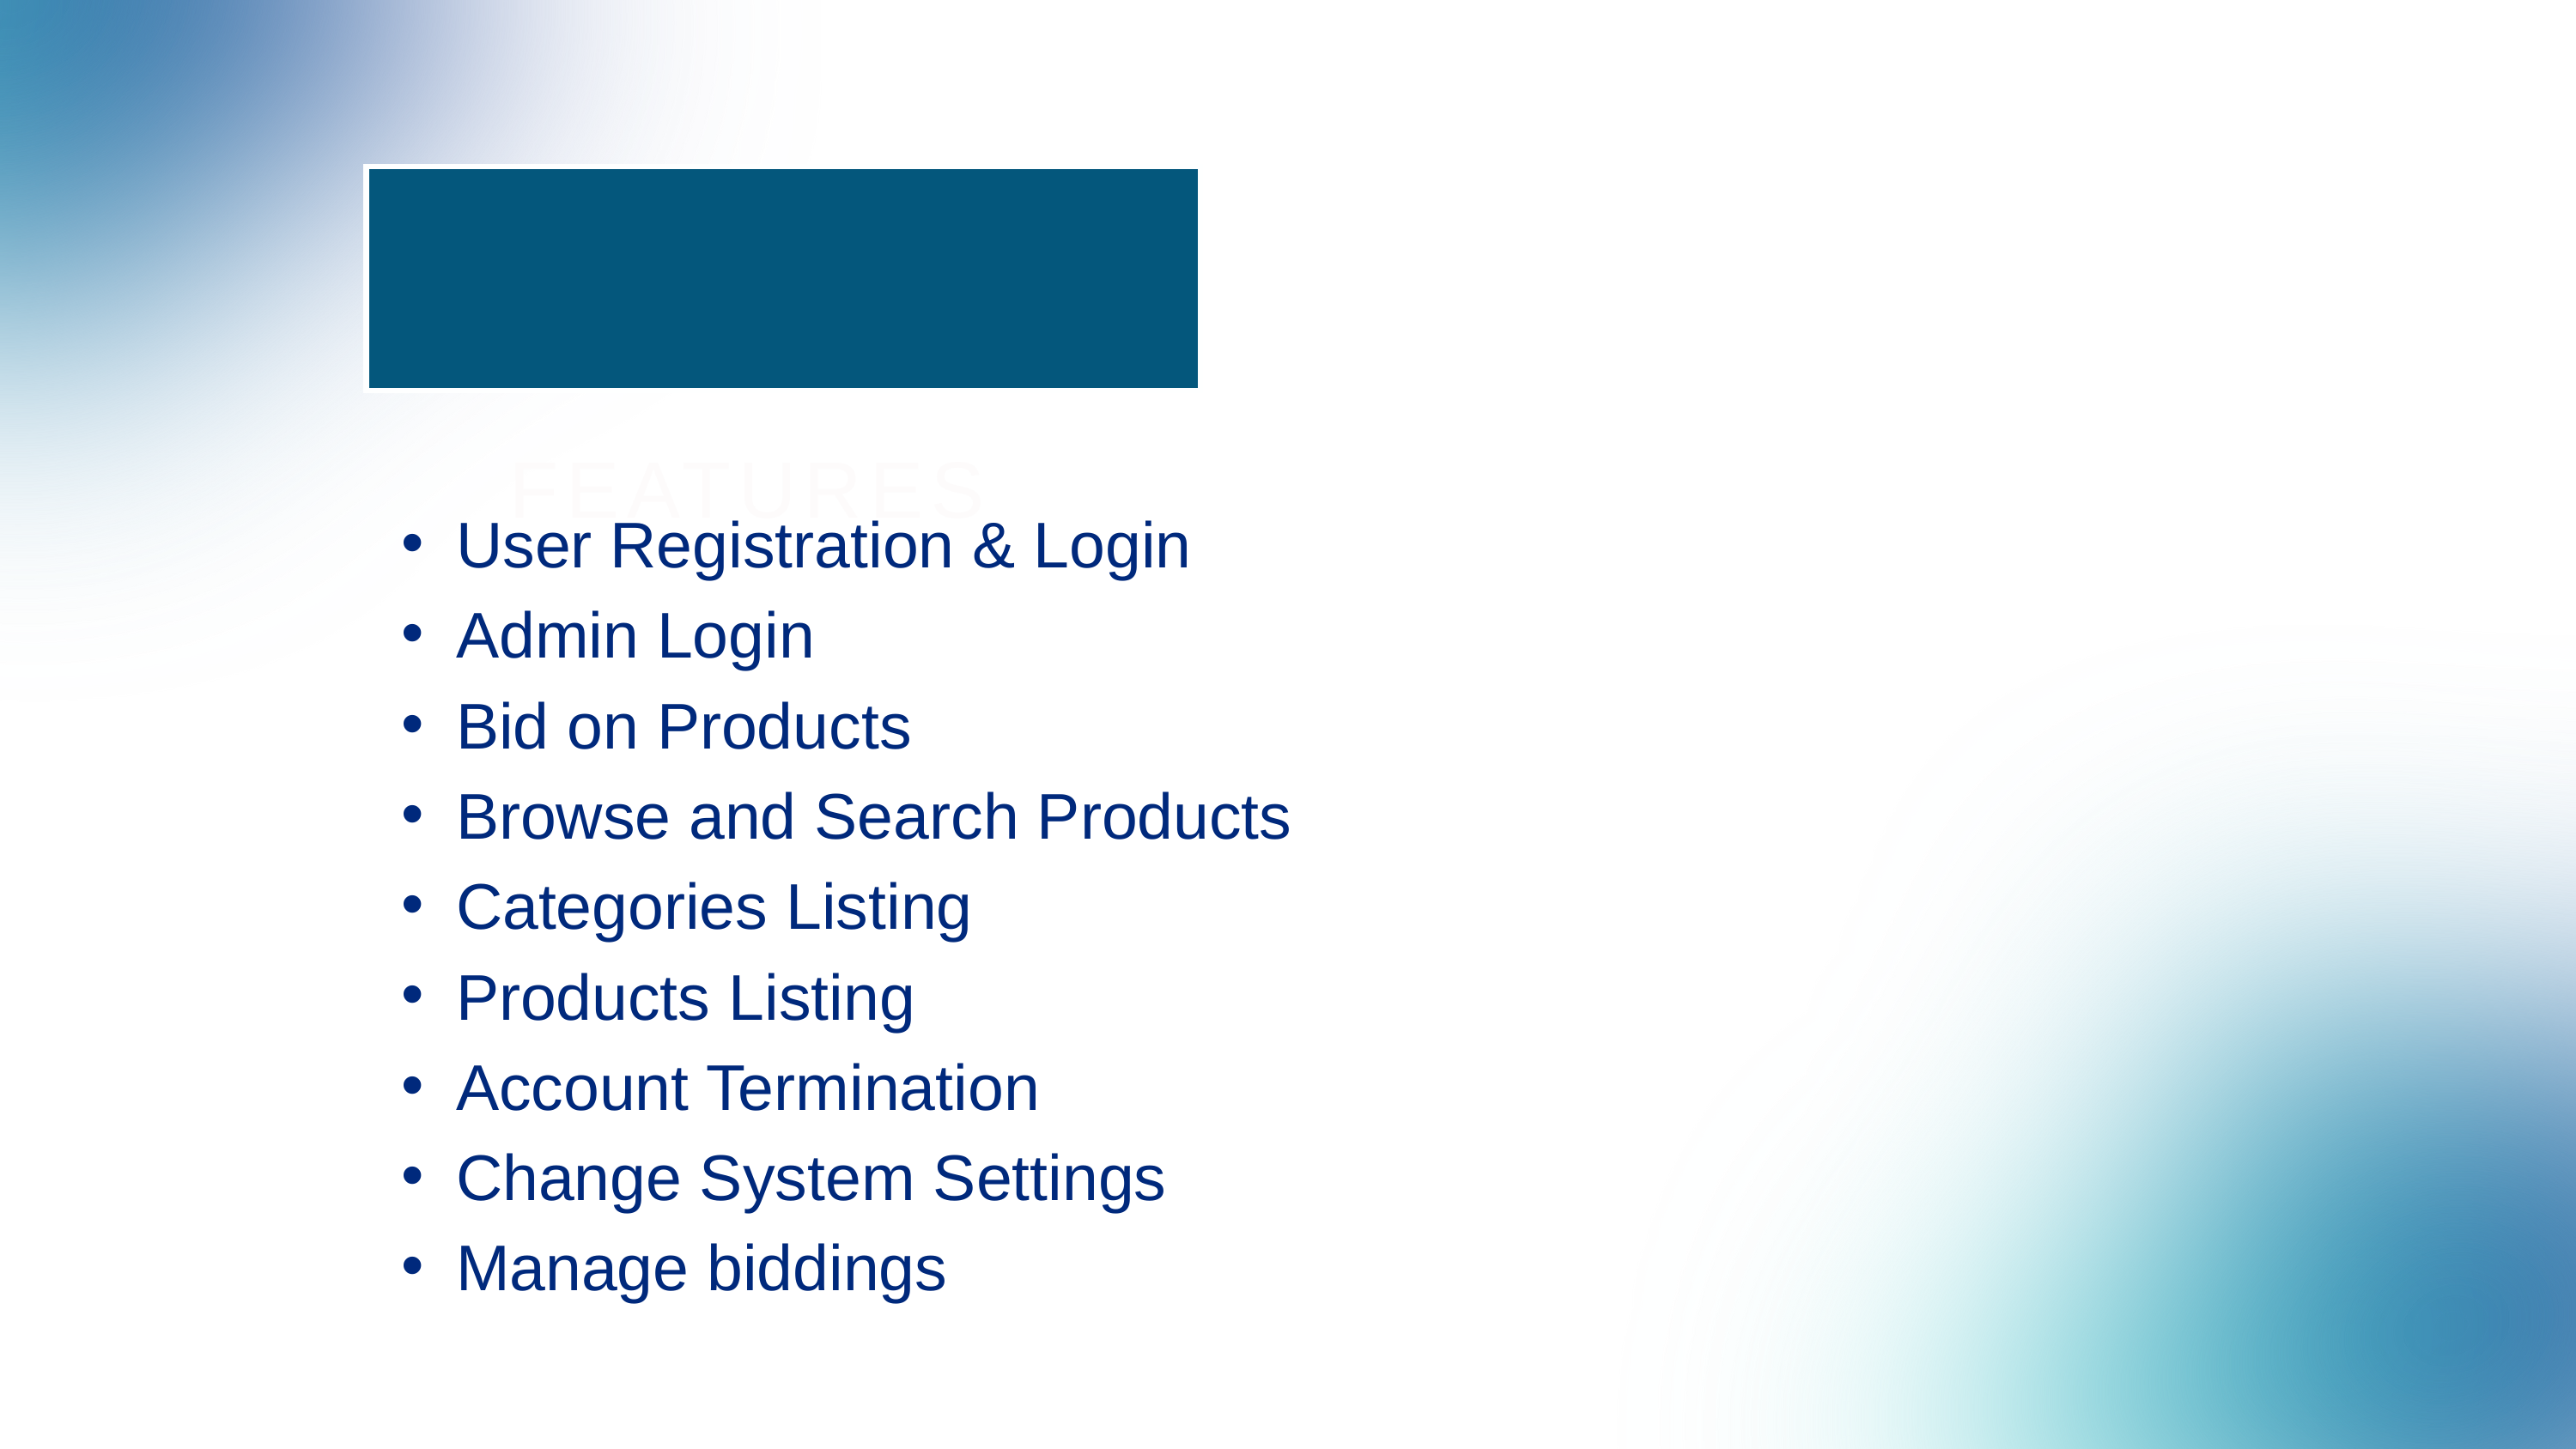

FEATURES
User Registration & Login
Admin Login
Bid on Products
Browse and Search Products
Categories Listing
Products Listing
Account Termination
Change System Settings
Manage biddings